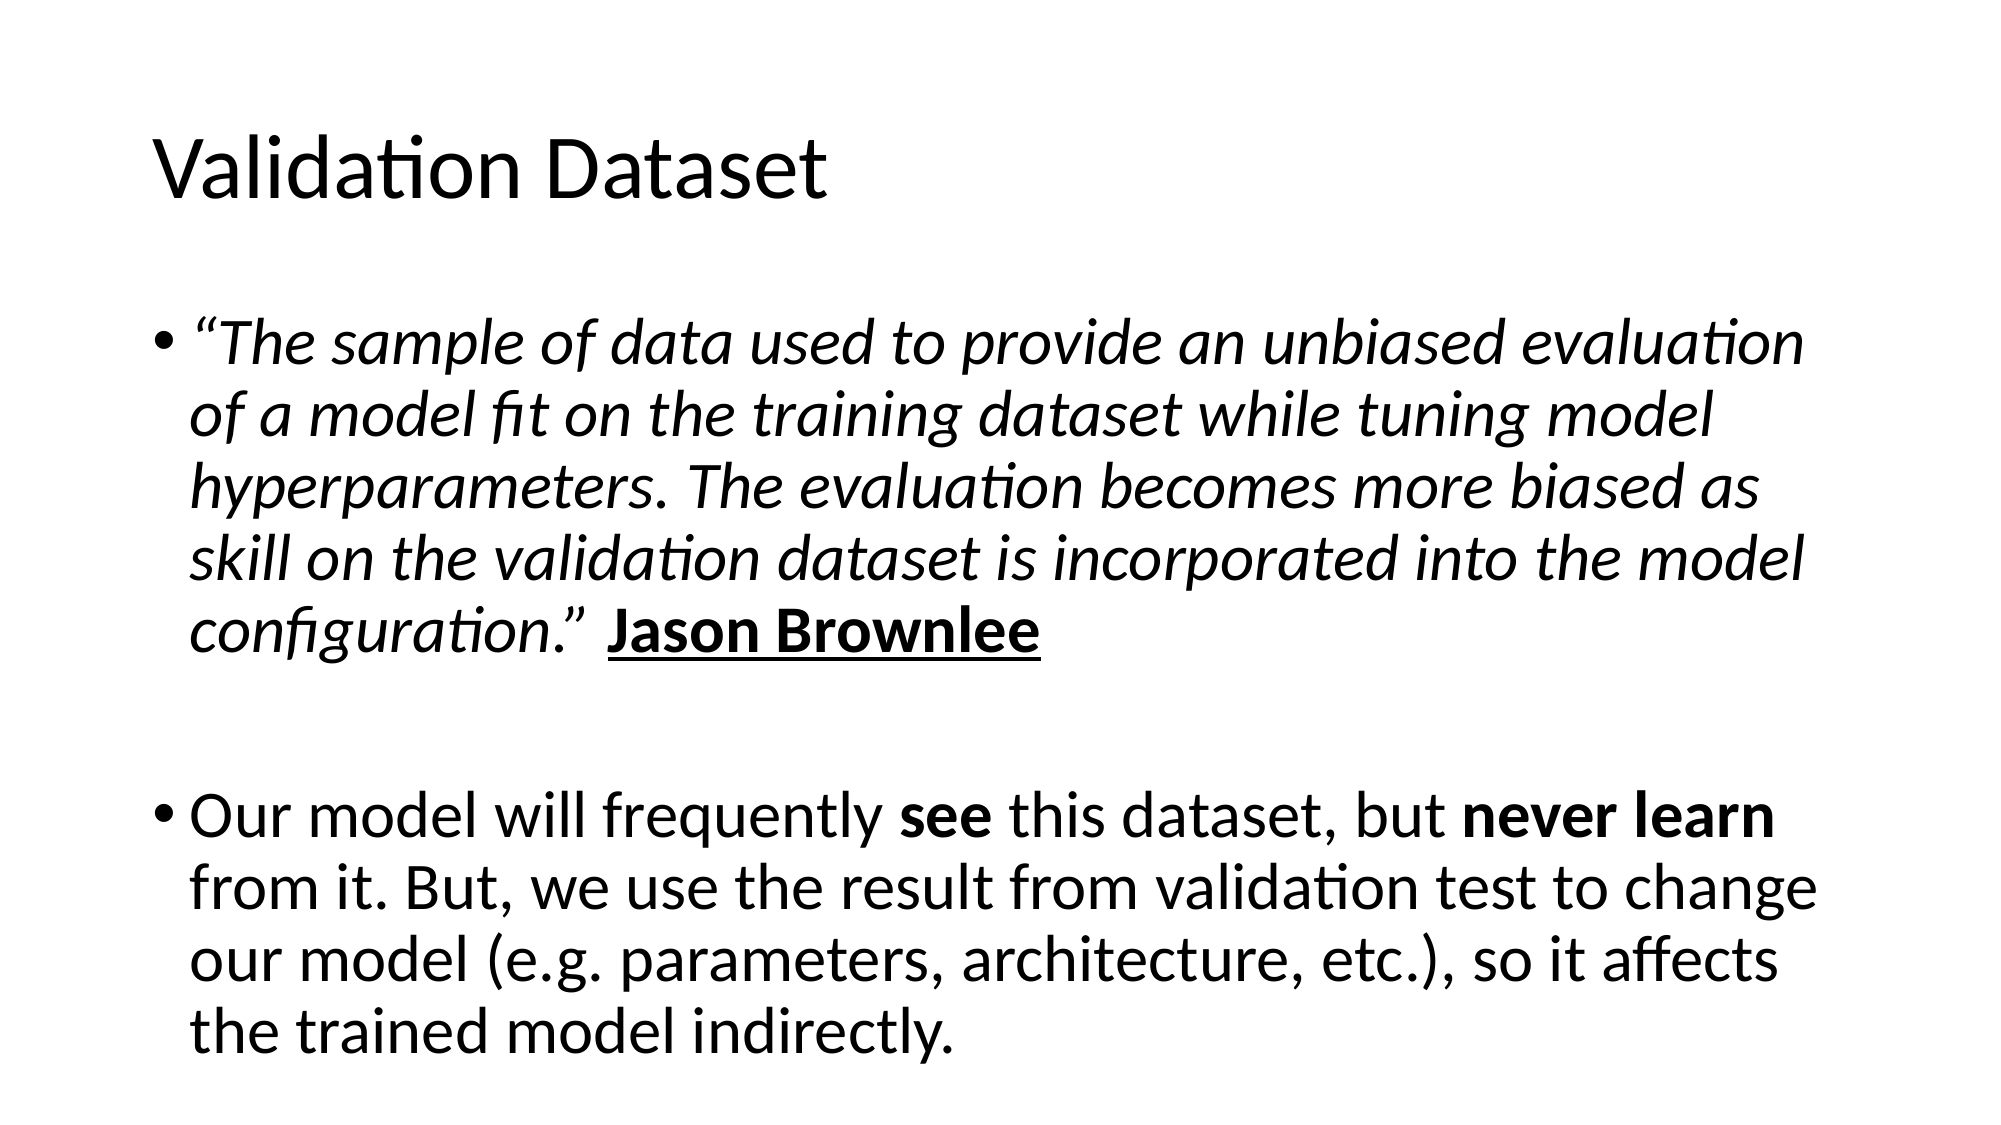

# Validation Dataset
“The sample of data used to provide an unbiased evaluation of a model fit on the training dataset while tuning model hyperparameters. The evaluation becomes more biased as skill on the validation dataset is incorporated into the model configuration.” Jason Brownlee

Our model will frequently see this dataset, but never learn from it. But, we use the result from validation test to change our model (e.g. parameters, architecture, etc.), so it affects the trained model indirectly.